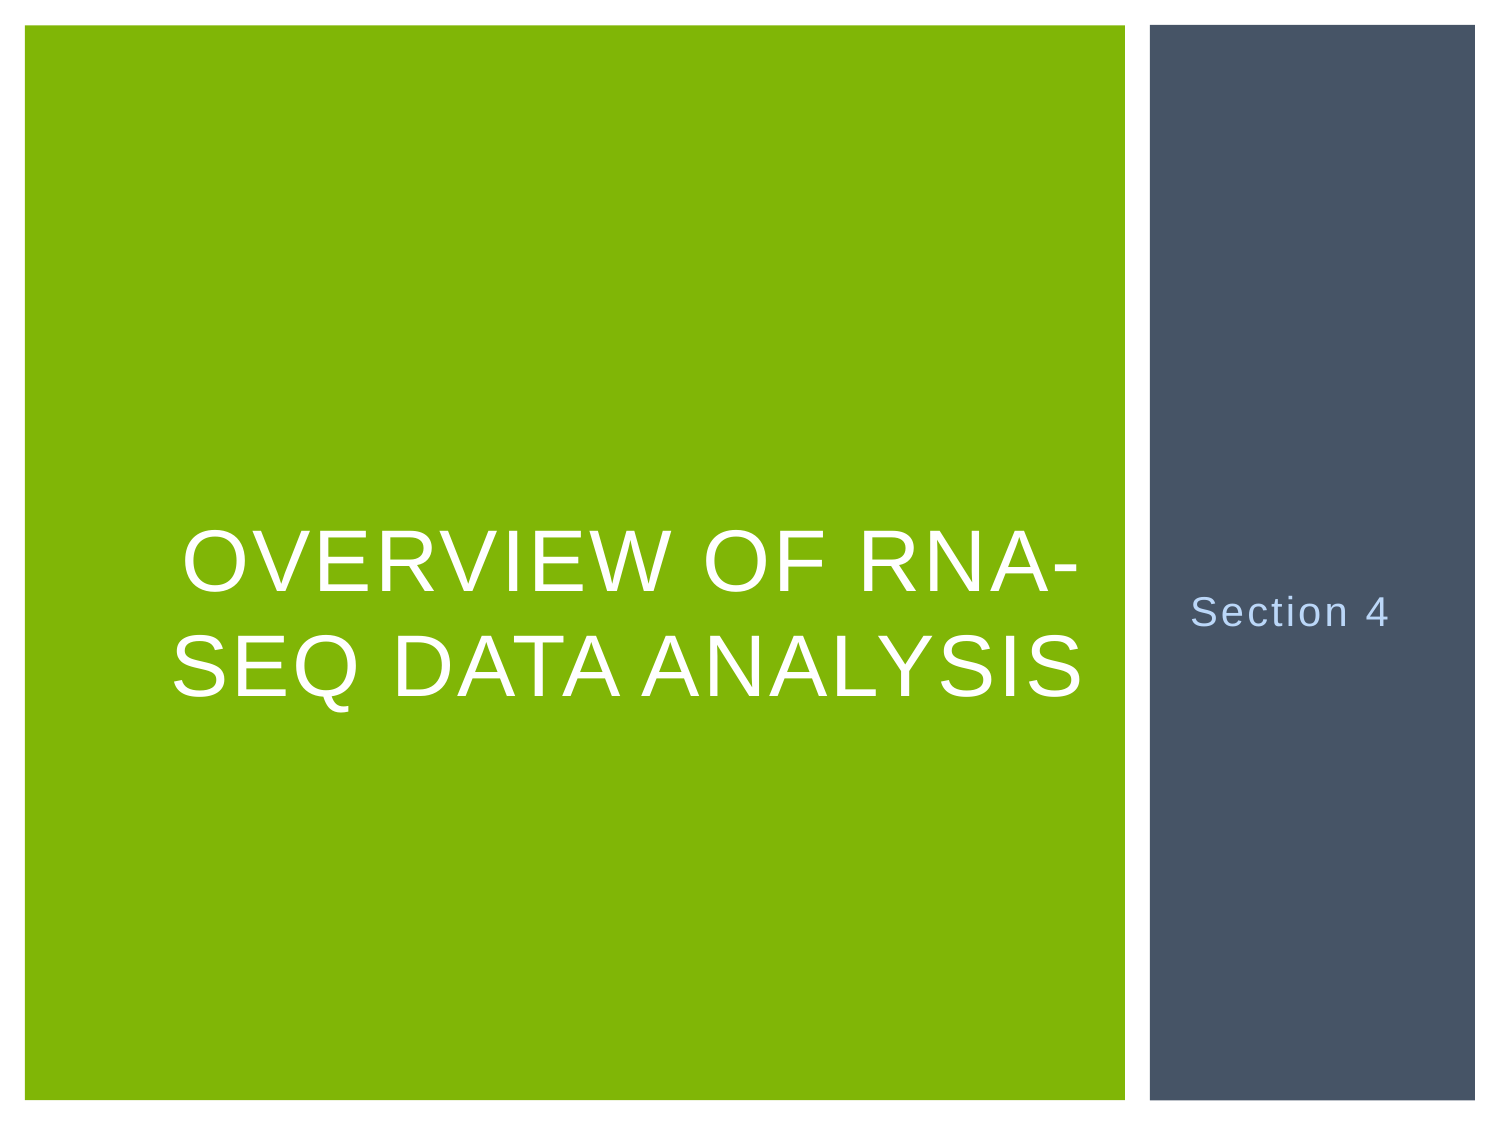

# Overview of RNA-SEQ data analysis
Section 4